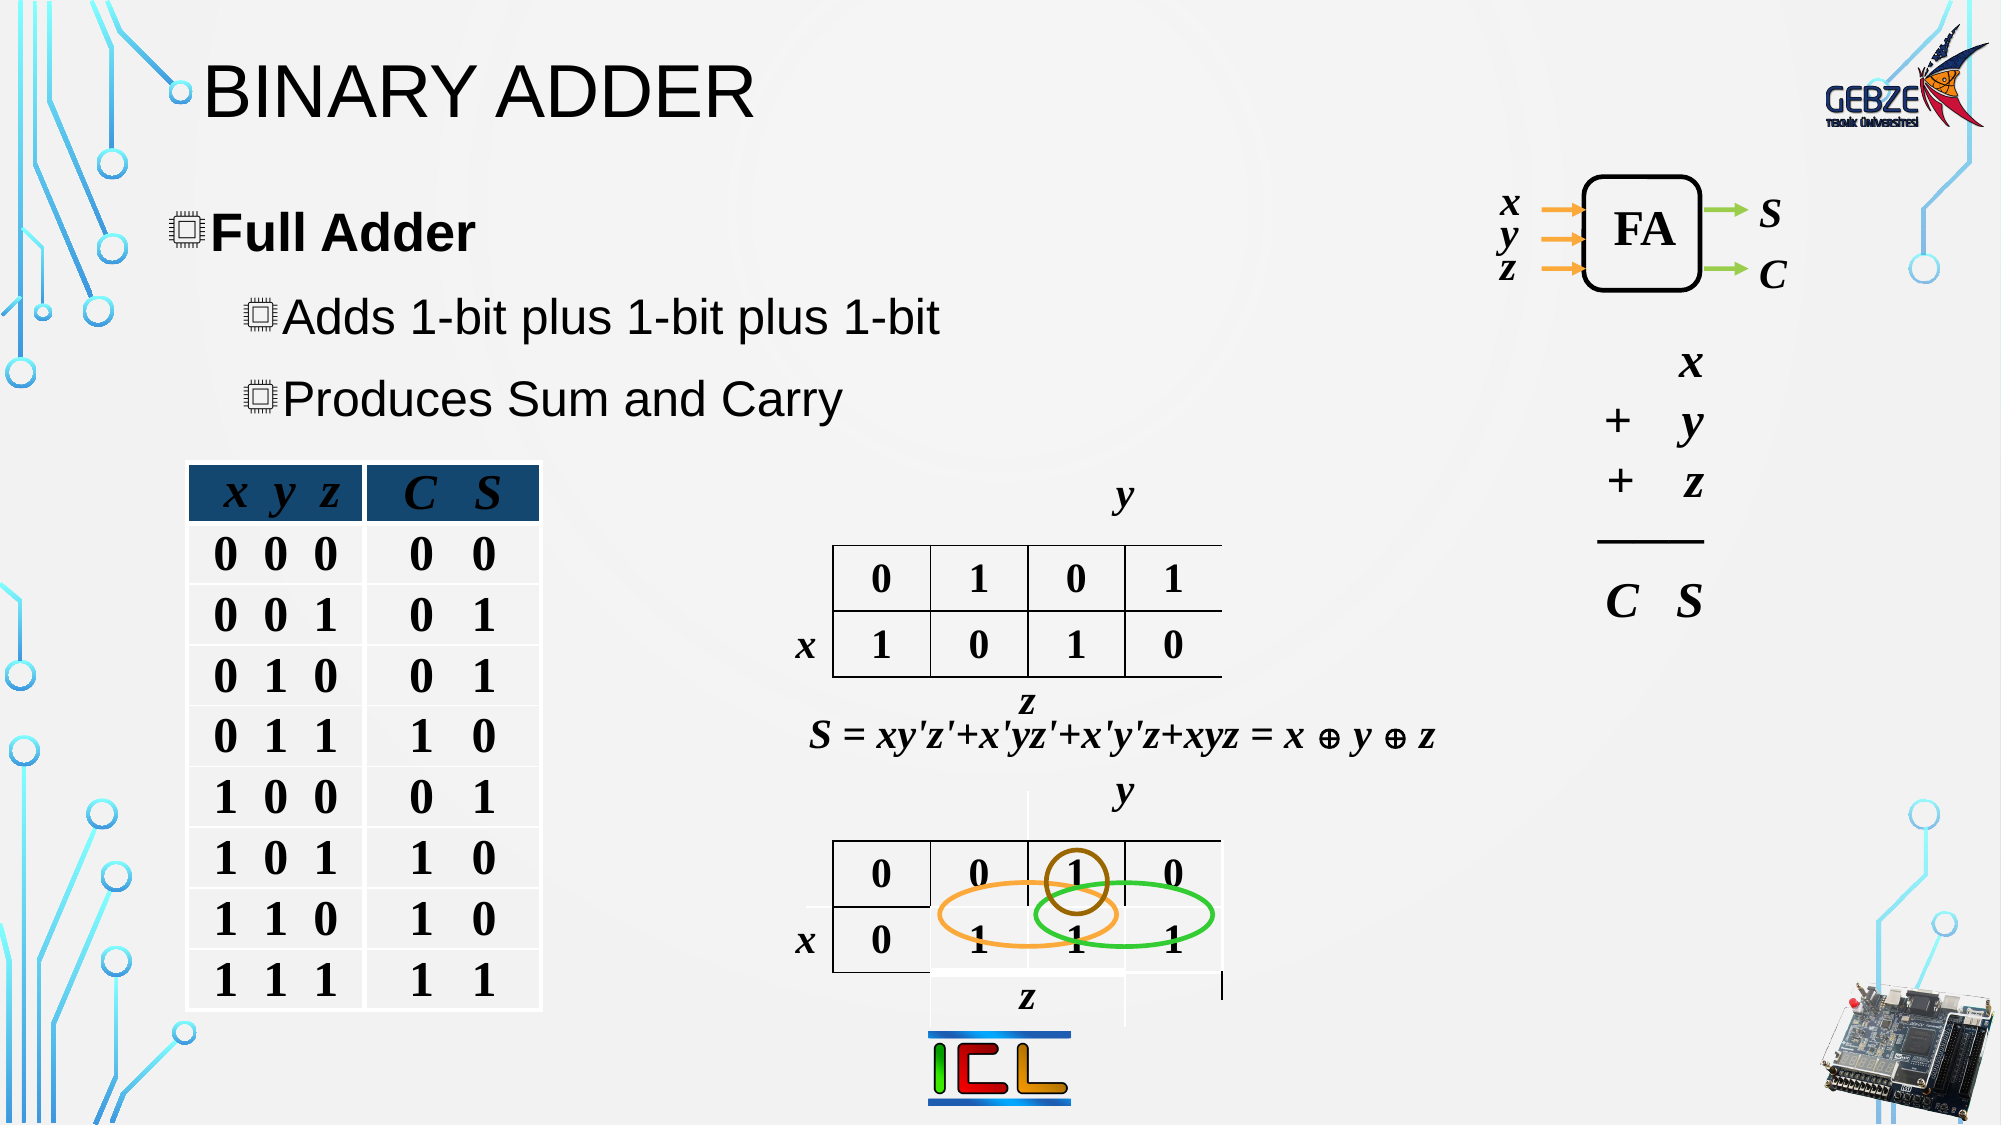

# Binary adder
Full Adder
Adds 1-bit plus 1-bit plus 1-bit
Produces Sum and Carry

S
C
x
y
z
FA

x
+    y
+    z
───
C   S
| x y z | C S |
| --- | --- |
| 0 0 0 | 0 0 |
| 0 0 1 | 0 1 |
| 0 1 0 | 0 1 |
| 0 1 1 | 1 0 |
| 1 0 0 | 0 1 |
| 1 0 1 | 1 0 |
| 1 1 0 | 1 0 |
| 1 1 1 | 1 1 |
|  |  |  |  | y |  |
| --- | --- | --- | --- | --- | --- |
|  |  |  |  |  |  |
|  |  | 0 | 1 | 0 | 1 |
| x |  | 1 | 0 | 1 | 0 |
|  |  |  | z |  |  |
|  |  |  |  |  |  |
S = xy'z'+x'yz'+x'y'z+xyz = x ⊕ y ⊕ z
|  |  |  |  | y |  |
| --- | --- | --- | --- | --- | --- |
|  |  |  |  |  |  |
|  |  | 0 | 0 | 1 | 0 |
| x |  | 0 | 1 | 1 | 1 |
|  |  |  | z |  |  |
|  |  |  |  |  |  |